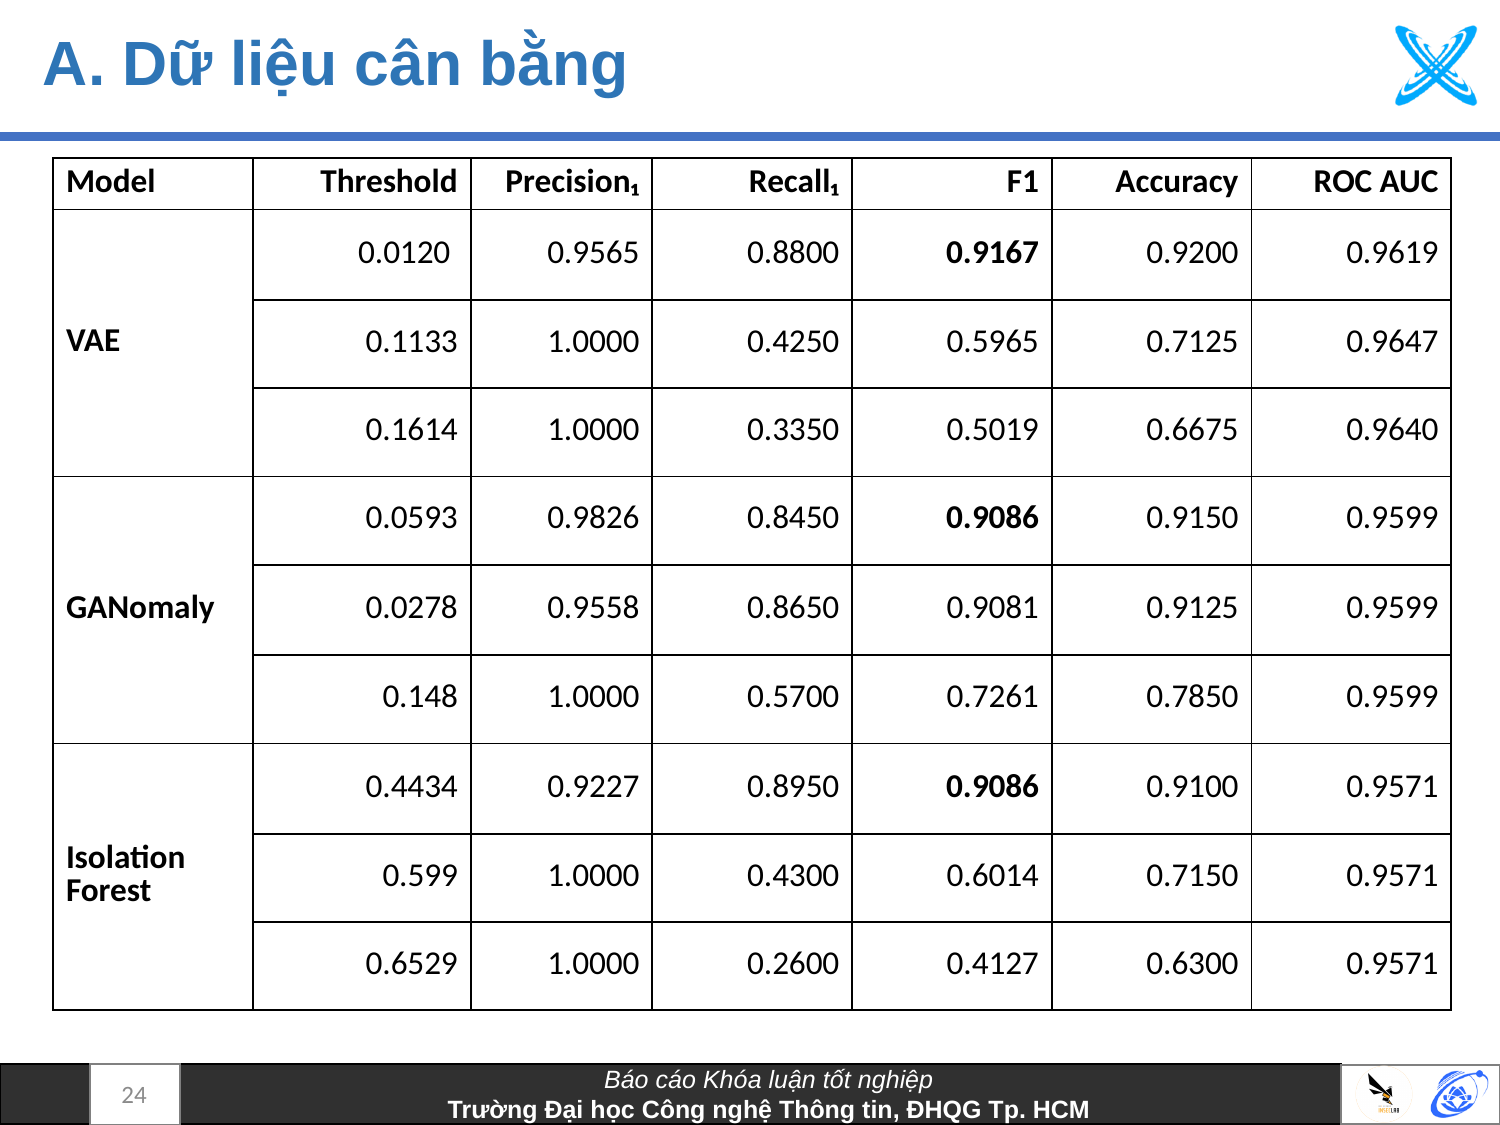

# A. Dữ liệu cân bằng
| Model | Threshold | Precision₁ | Recall₁ | F1 | Accuracy | ROC AUC |
| --- | --- | --- | --- | --- | --- | --- |
| VAE | 0.0120 | 0.9565 | 0.8800 | 0.9167 | 0.9200 | 0.9619 |
|  | 0.1133 | 1.0000 | 0.4250 | 0.5965 | 0.7125 | 0.9647 |
|  | 0.1614 | 1.0000 | 0.3350 | 0.5019 | 0.6675 | 0.9640 |
| GANomaly | 0.0593 | 0.9826 | 0.8450 | 0.9086 | 0.9150 | 0.9599 |
|  | 0.0278 | 0.9558 | 0.8650 | 0.9081 | 0.9125 | 0.9599 |
|  | 0.148 | 1.0000 | 0.5700 | 0.7261 | 0.7850 | 0.9599 |
| Isolation Forest | 0.4434 | 0.9227 | 0.8950 | 0.9086 | 0.9100 | 0.9571 |
|  | 0.599 | 1.0000 | 0.4300 | 0.6014 | 0.7150 | 0.9571 |
|  | 0.6529 | 1.0000 | 0.2600 | 0.4127 | 0.6300 | 0.9571 |
24